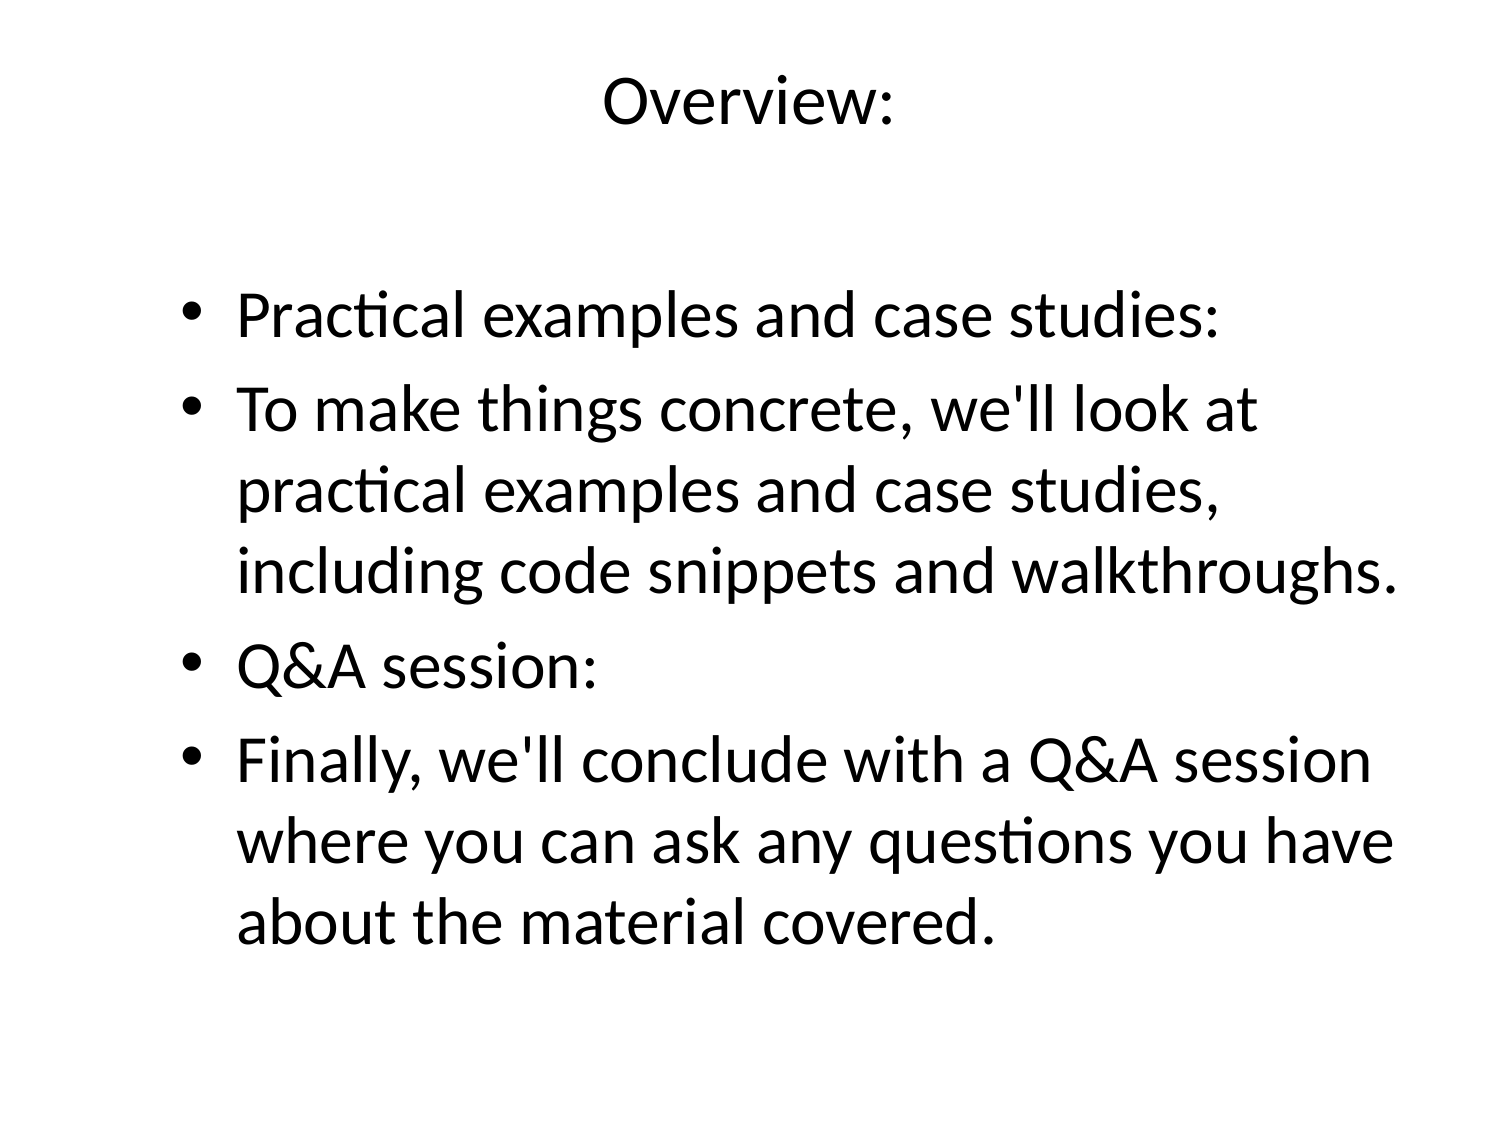

# Overview:
Practical examples and case studies:
To make things concrete, we'll look at practical examples and case studies, including code snippets and walkthroughs.
Q&A session:
Finally, we'll conclude with a Q&A session where you can ask any questions you have about the material covered.